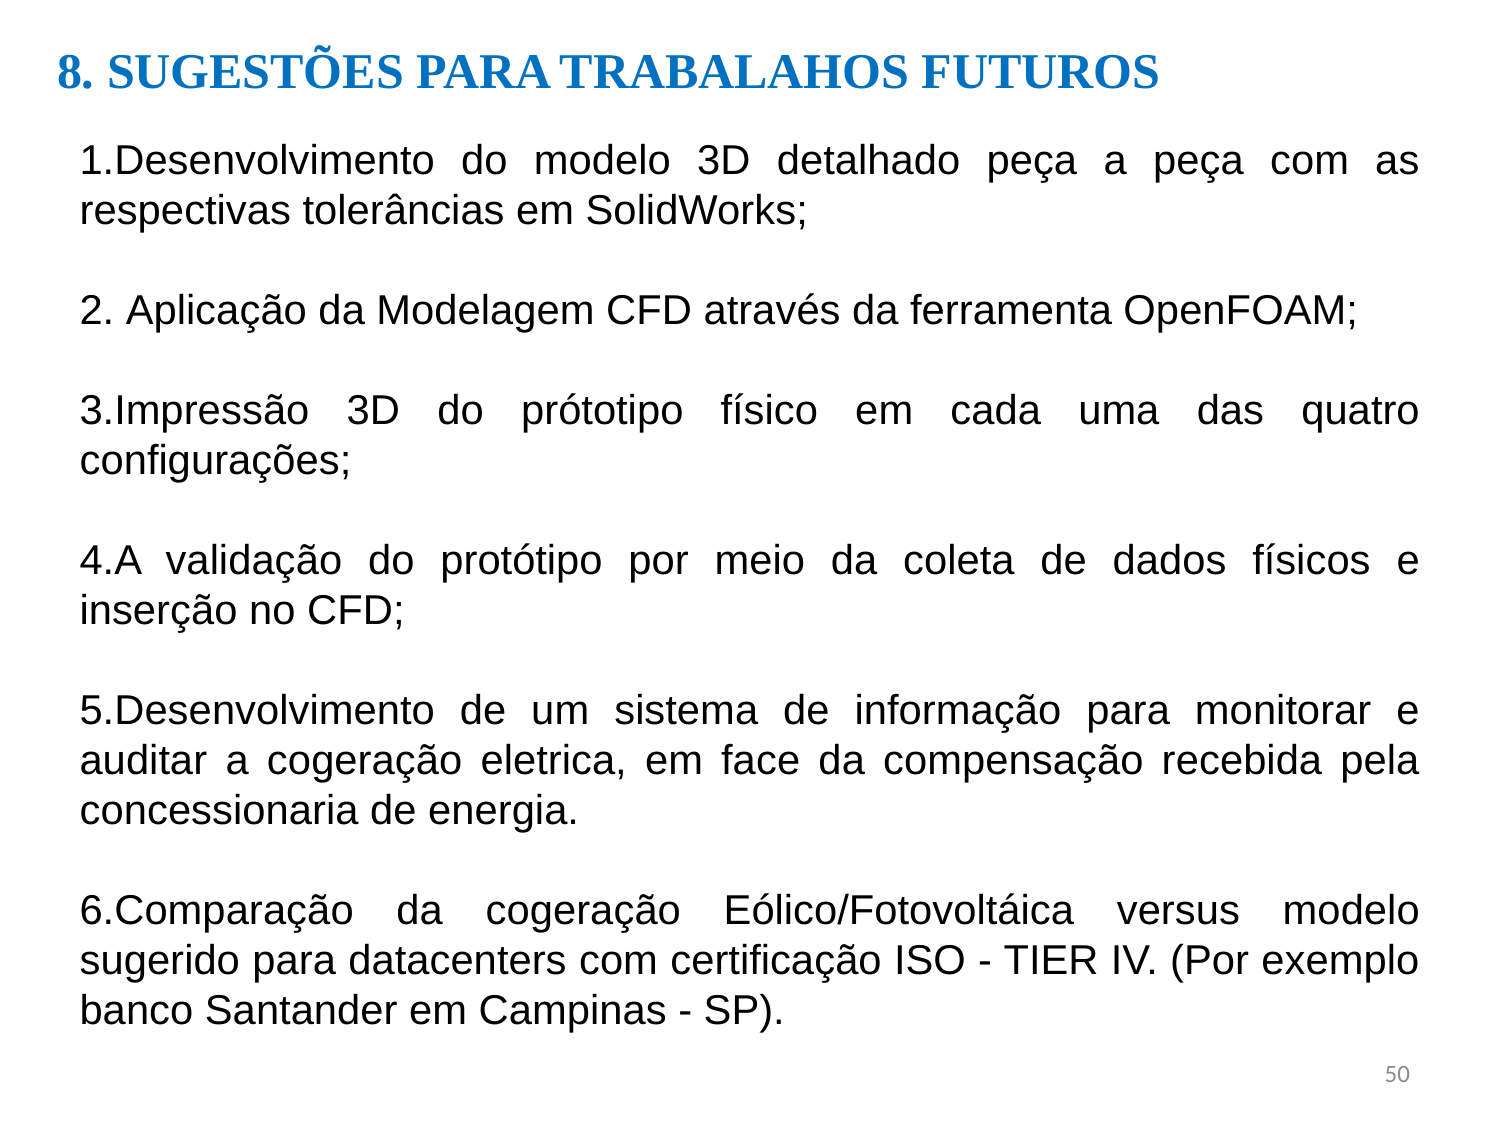

8. SUGESTÕES PARA TRABALAHOS FUTUROS
Desenvolvimento do modelo 3D detalhado peça a peça com as respectivas tolerâncias em SolidWorks;

 Aplicação da Modelagem CFD através da ferramenta OpenFOAM;

Impressão 3D do prótotipo físico em cada uma das quatro configurações;

A validação do protótipo por meio da coleta de dados físicos e inserção no CFD;

Desenvolvimento de um sistema de informação para monitorar e auditar a cogeração eletrica, em face da compensação recebida pela concessionaria de energia.

Comparação da cogeração Eólico/Fotovoltáica versus modelo sugerido para datacenters com certificação ISO - TIER IV. (Por exemplo banco Santander em Campinas - SP).
50